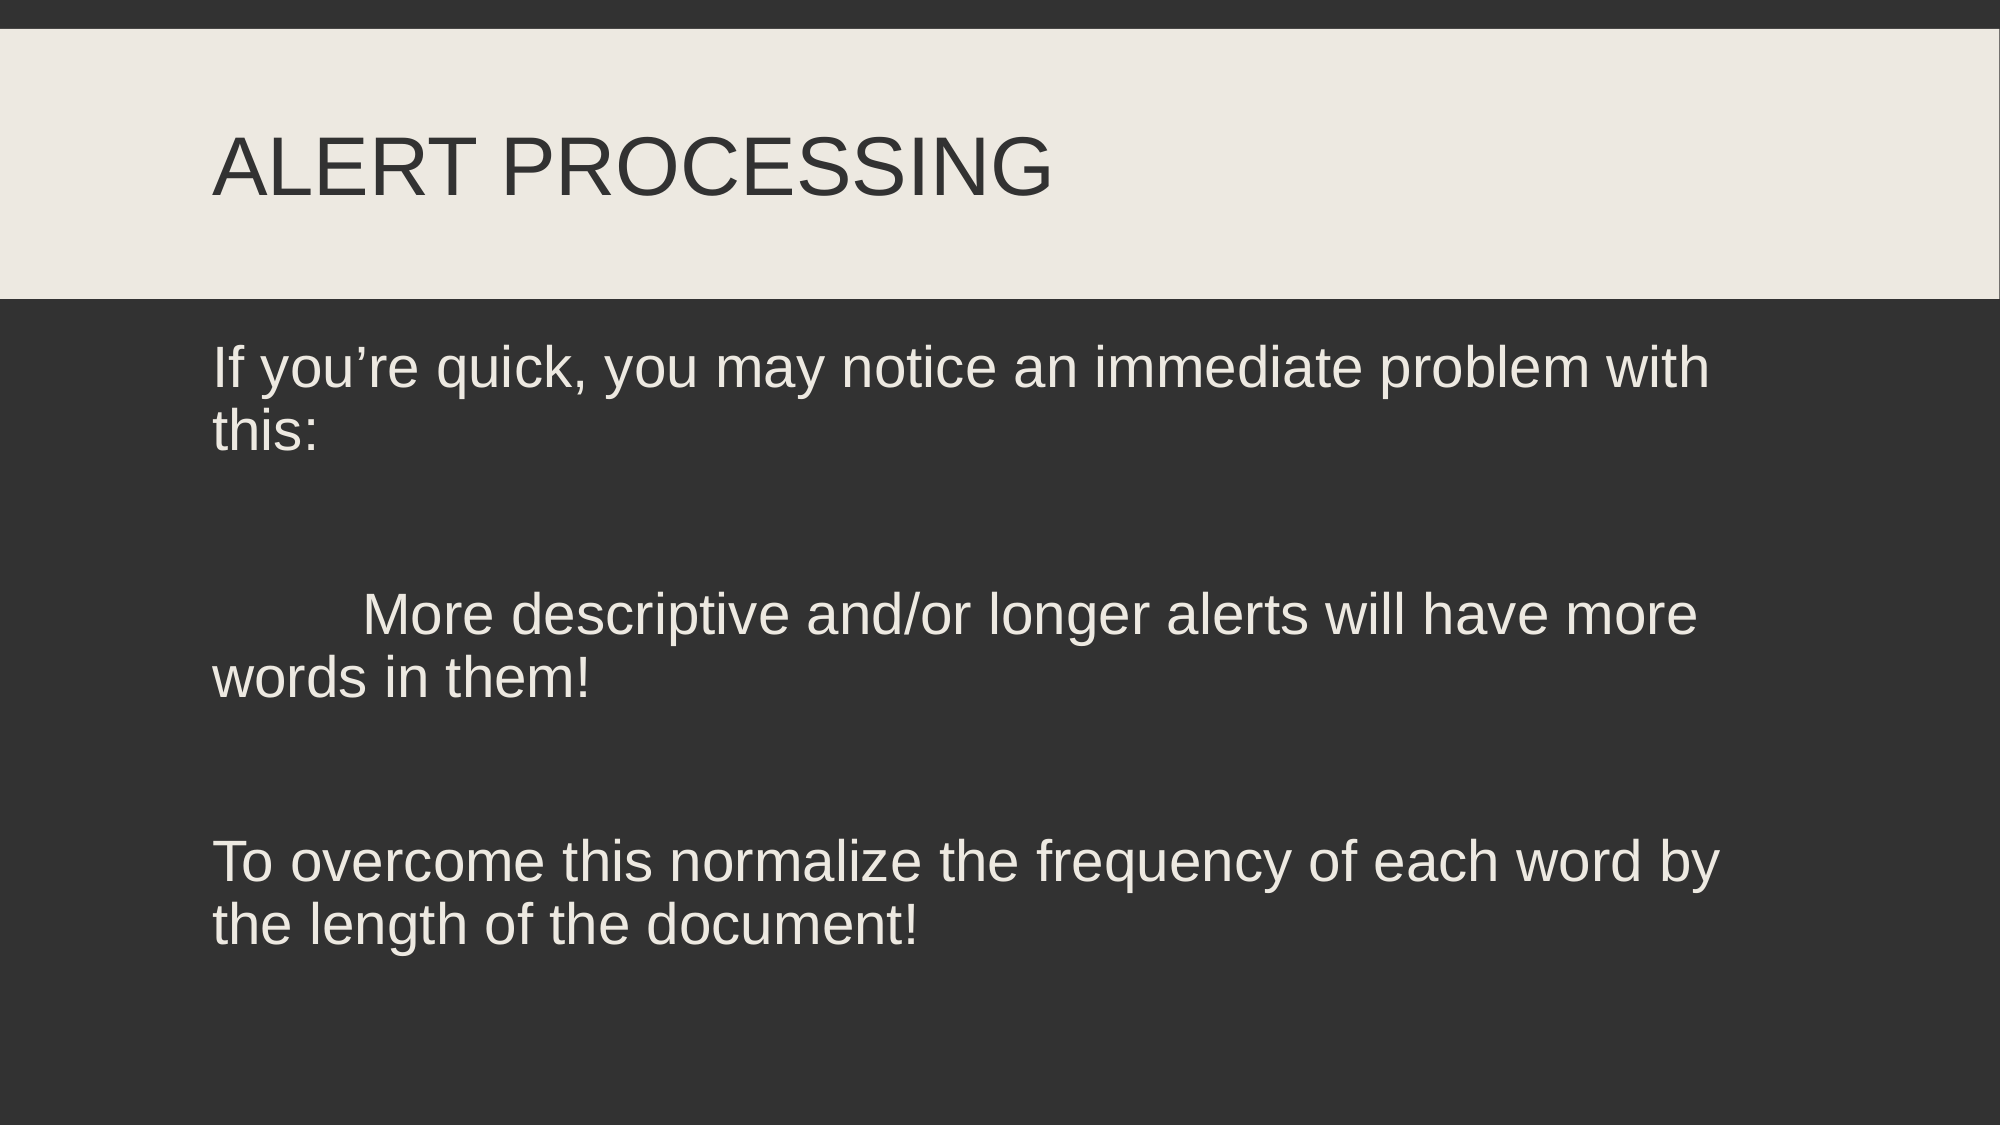

# Alert Processing
If you’re quick, you may notice an immediate problem with this:

	More descriptive and/or longer alerts will have more words in them!

To overcome this normalize the frequency of each word by the length of the document!